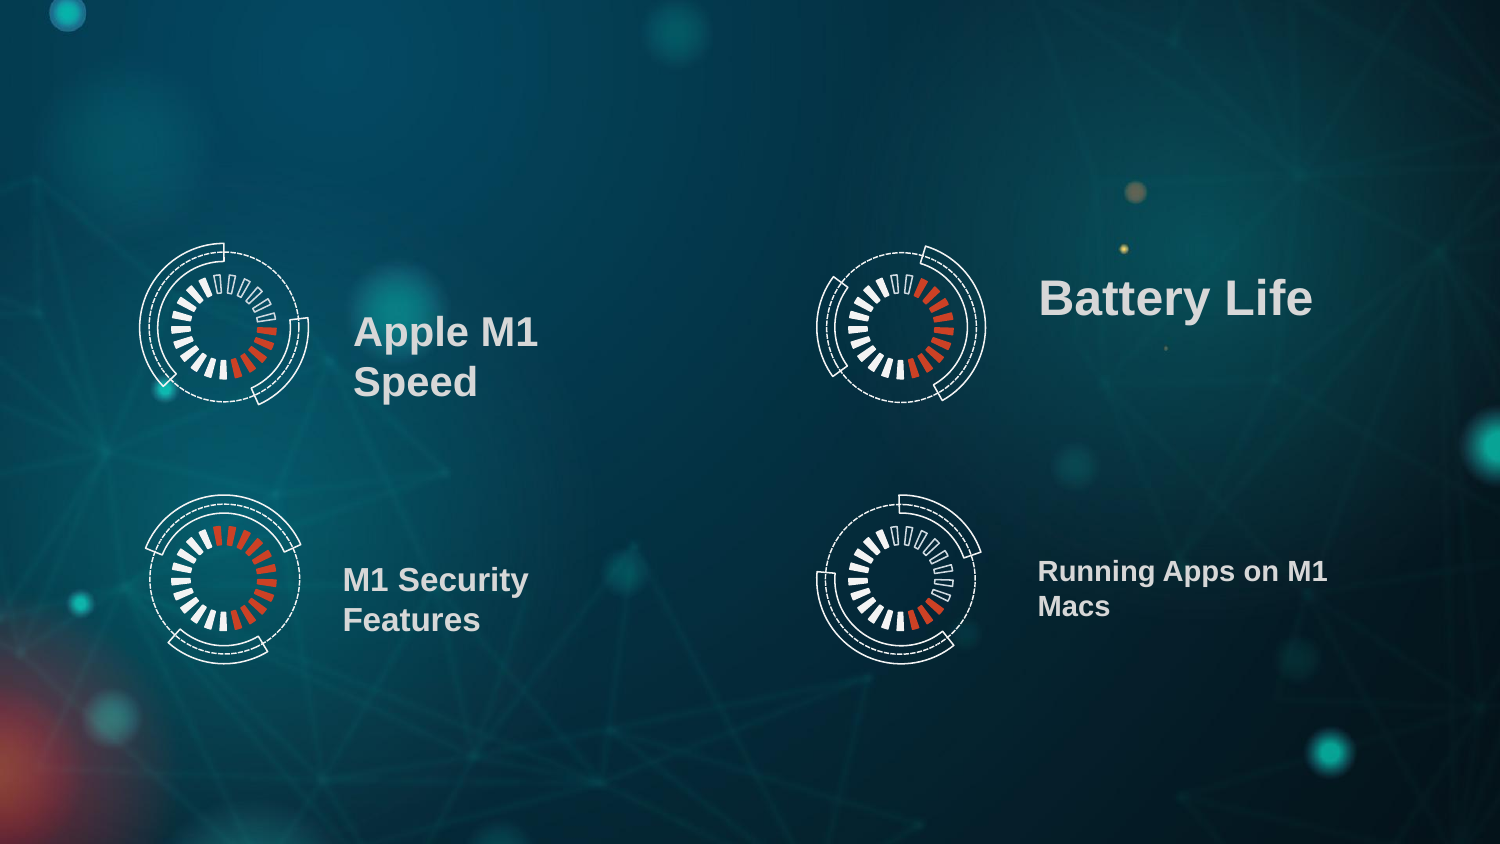

Battery Life

Apple M1 Speed

Running Apps on M1 Macs

M1 Security Features